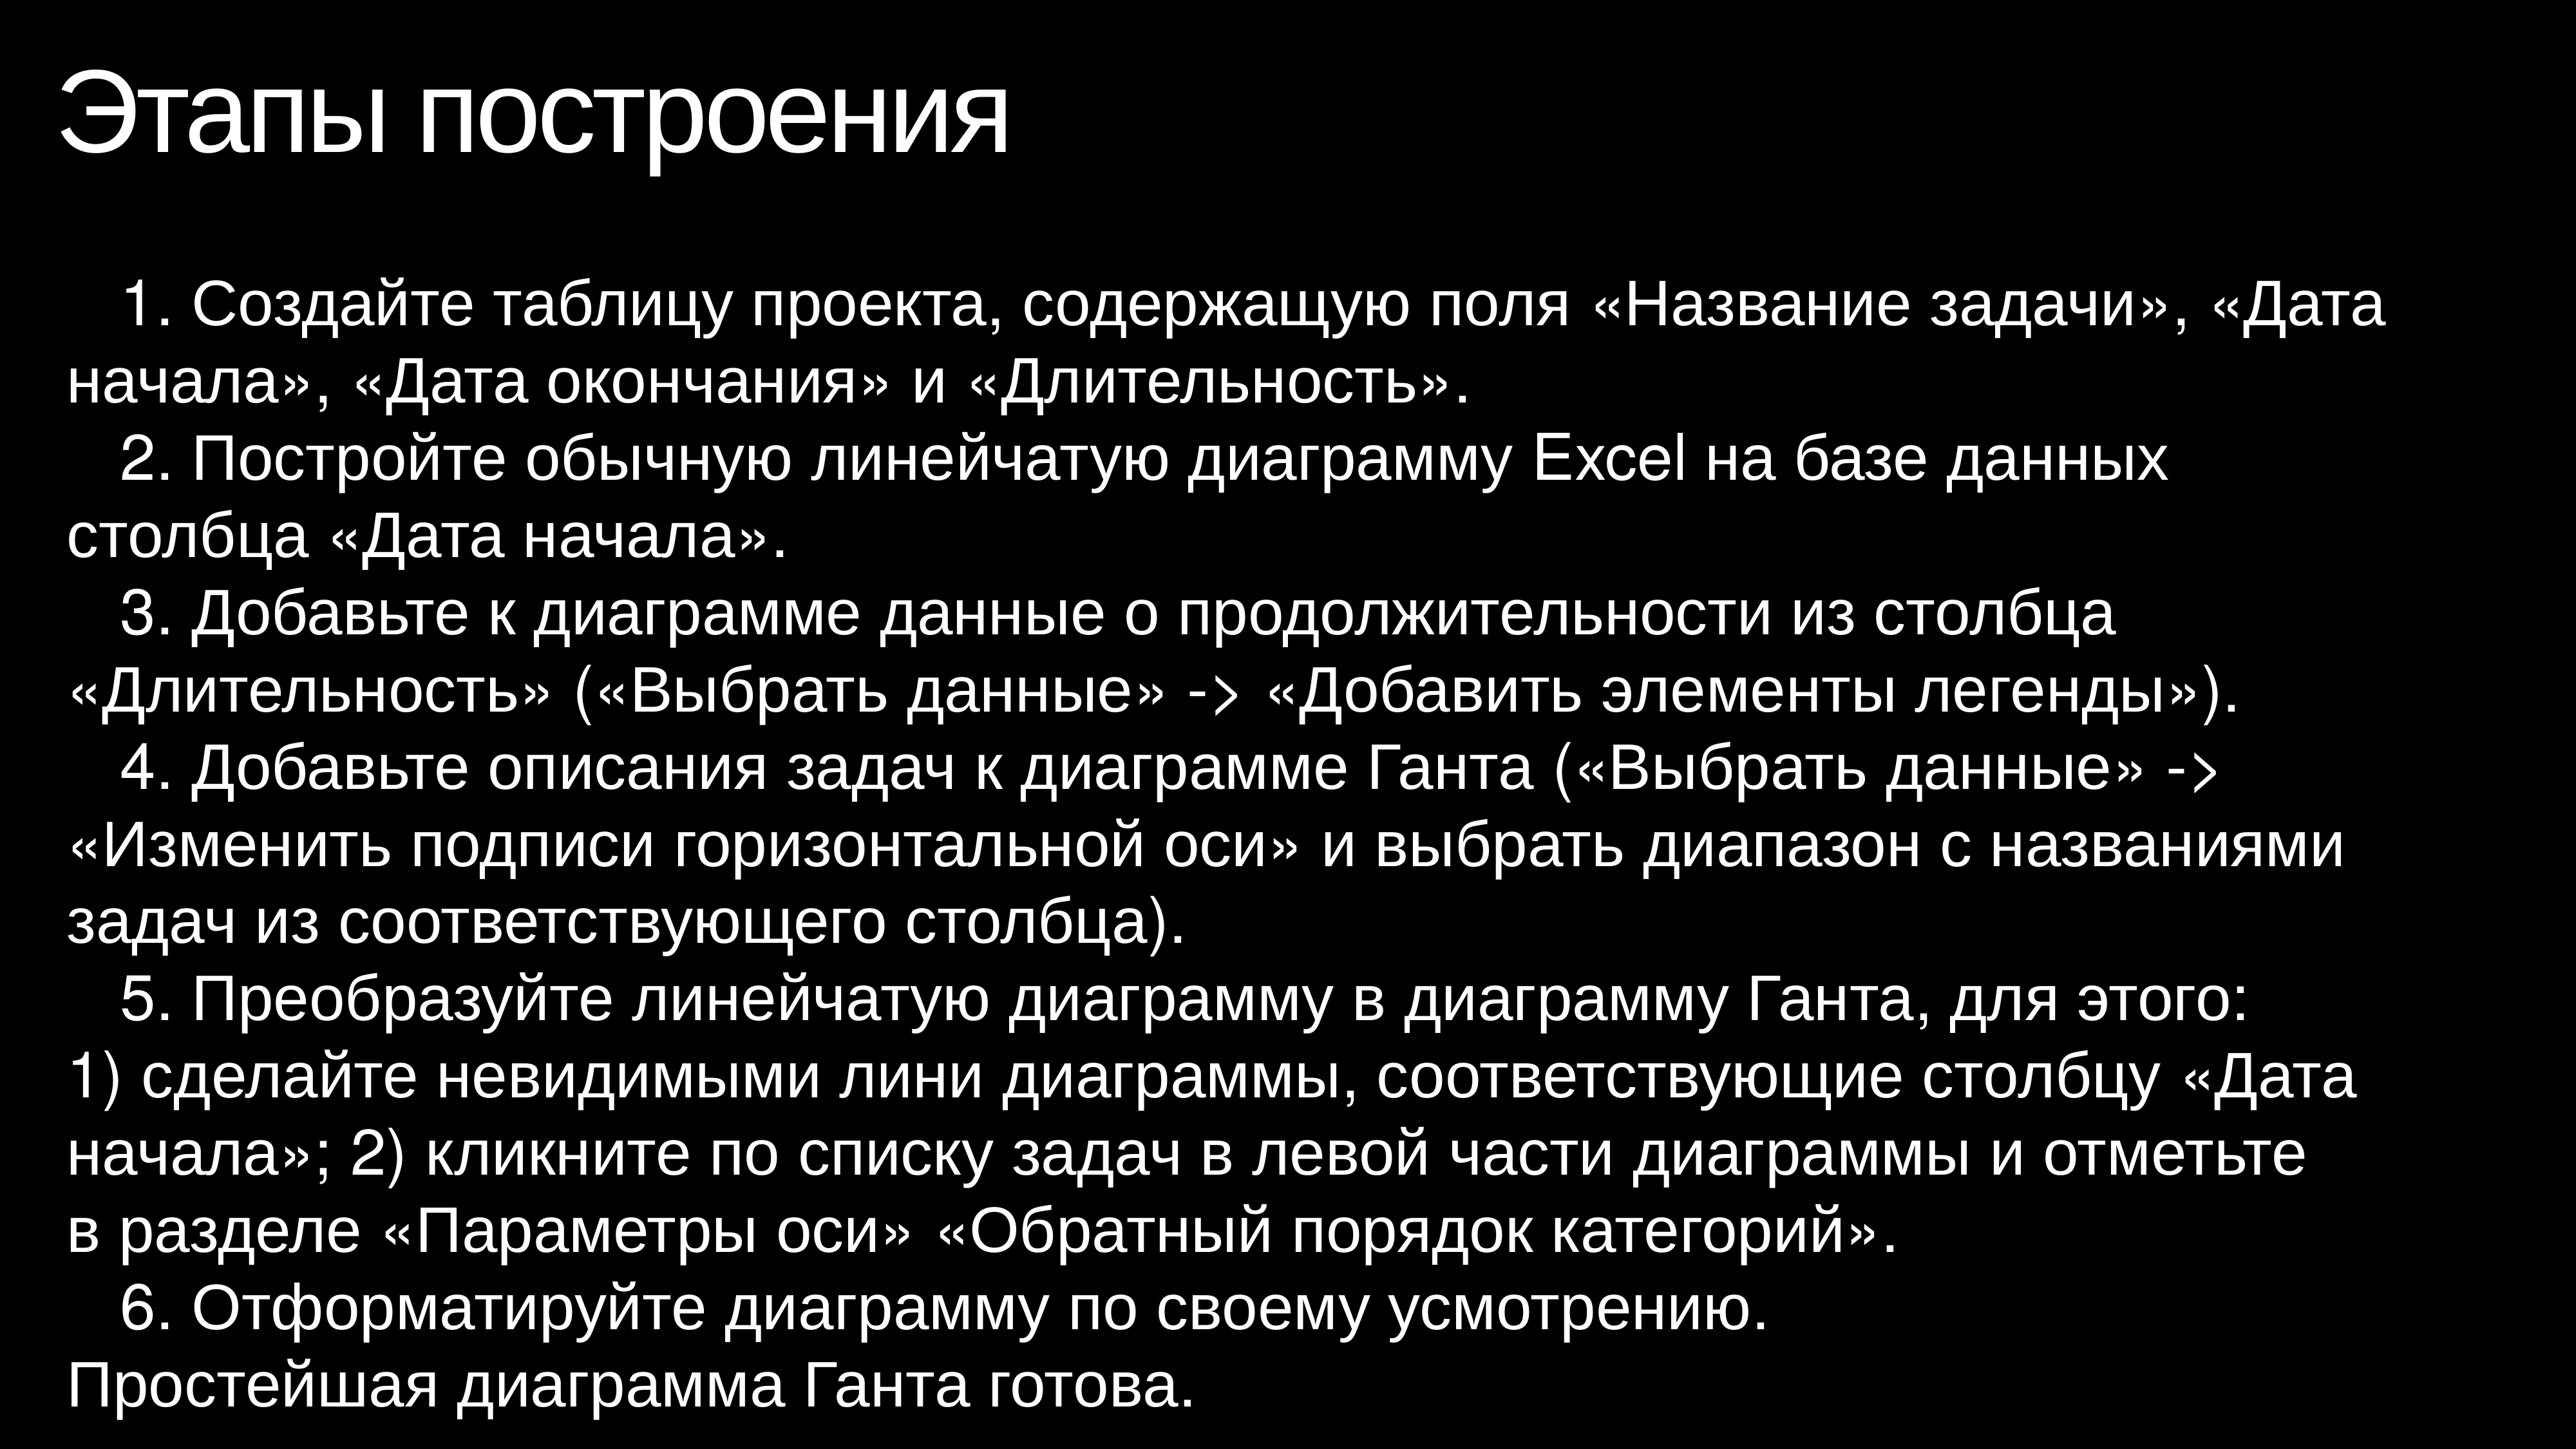

# Этапы построения
   1. Создайте таблицу проекта, содержащую поля «Название задачи», «Дата
начала», «Дата окончания» и «Длительность».
   2. Постройте обычную линейчатую диаграмму Excel на базе данных
столбца «Дата начала».
   3. Добавьте к диаграмме данные о продолжительности из столбца
«Длительность» («Выбрать данные» -> «Добавить элементы легенды»).
   4. Добавьте описания задач к диаграмме Ганта («Выбрать данные» ->
«Изменить подписи горизонтальной оси» и выбрать диапазон с названиями
задач из соответствующего столбца).
   5. Преобразуйте линейчатую диаграмму в диаграмму Ганта, для этого:
1) сделайте невидимыми лини диаграммы, соответствующие столбцу «Дата
начала»; 2) кликните по списку задач в левой части диаграммы и отметьте
в разделе «Параметры оси» «Обратный порядок категорий».
   6. Отформатируйте диаграмму по своему усмотрению.
Простейшая диаграмма Ганта готова.